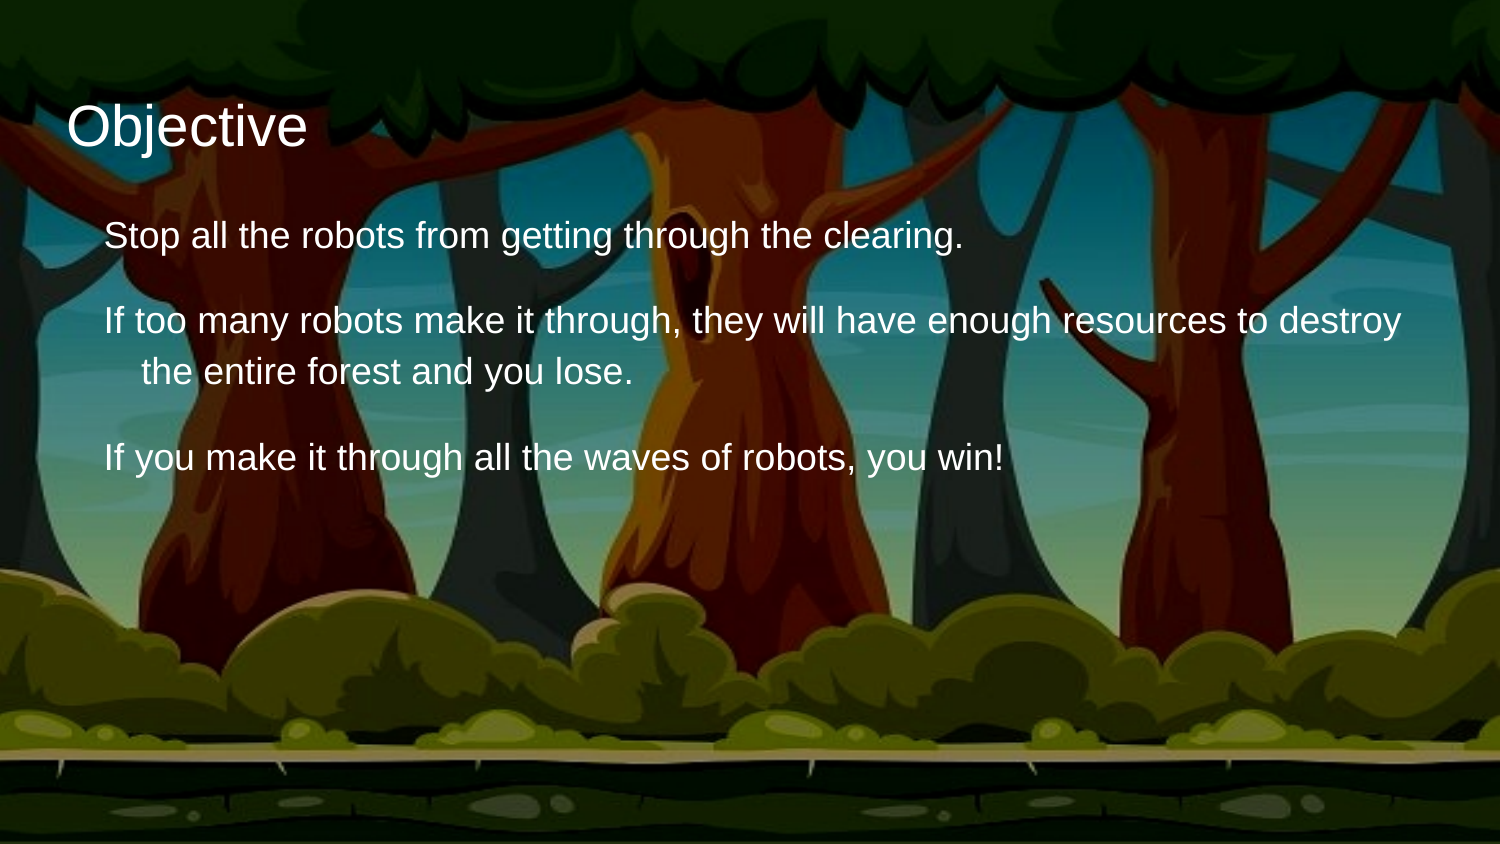

# Objective
Stop all the robots from getting through the clearing.
If too many robots make it through, they will have enough resources to destroy the entire forest and you lose.
If you make it through all the waves of robots, you win!